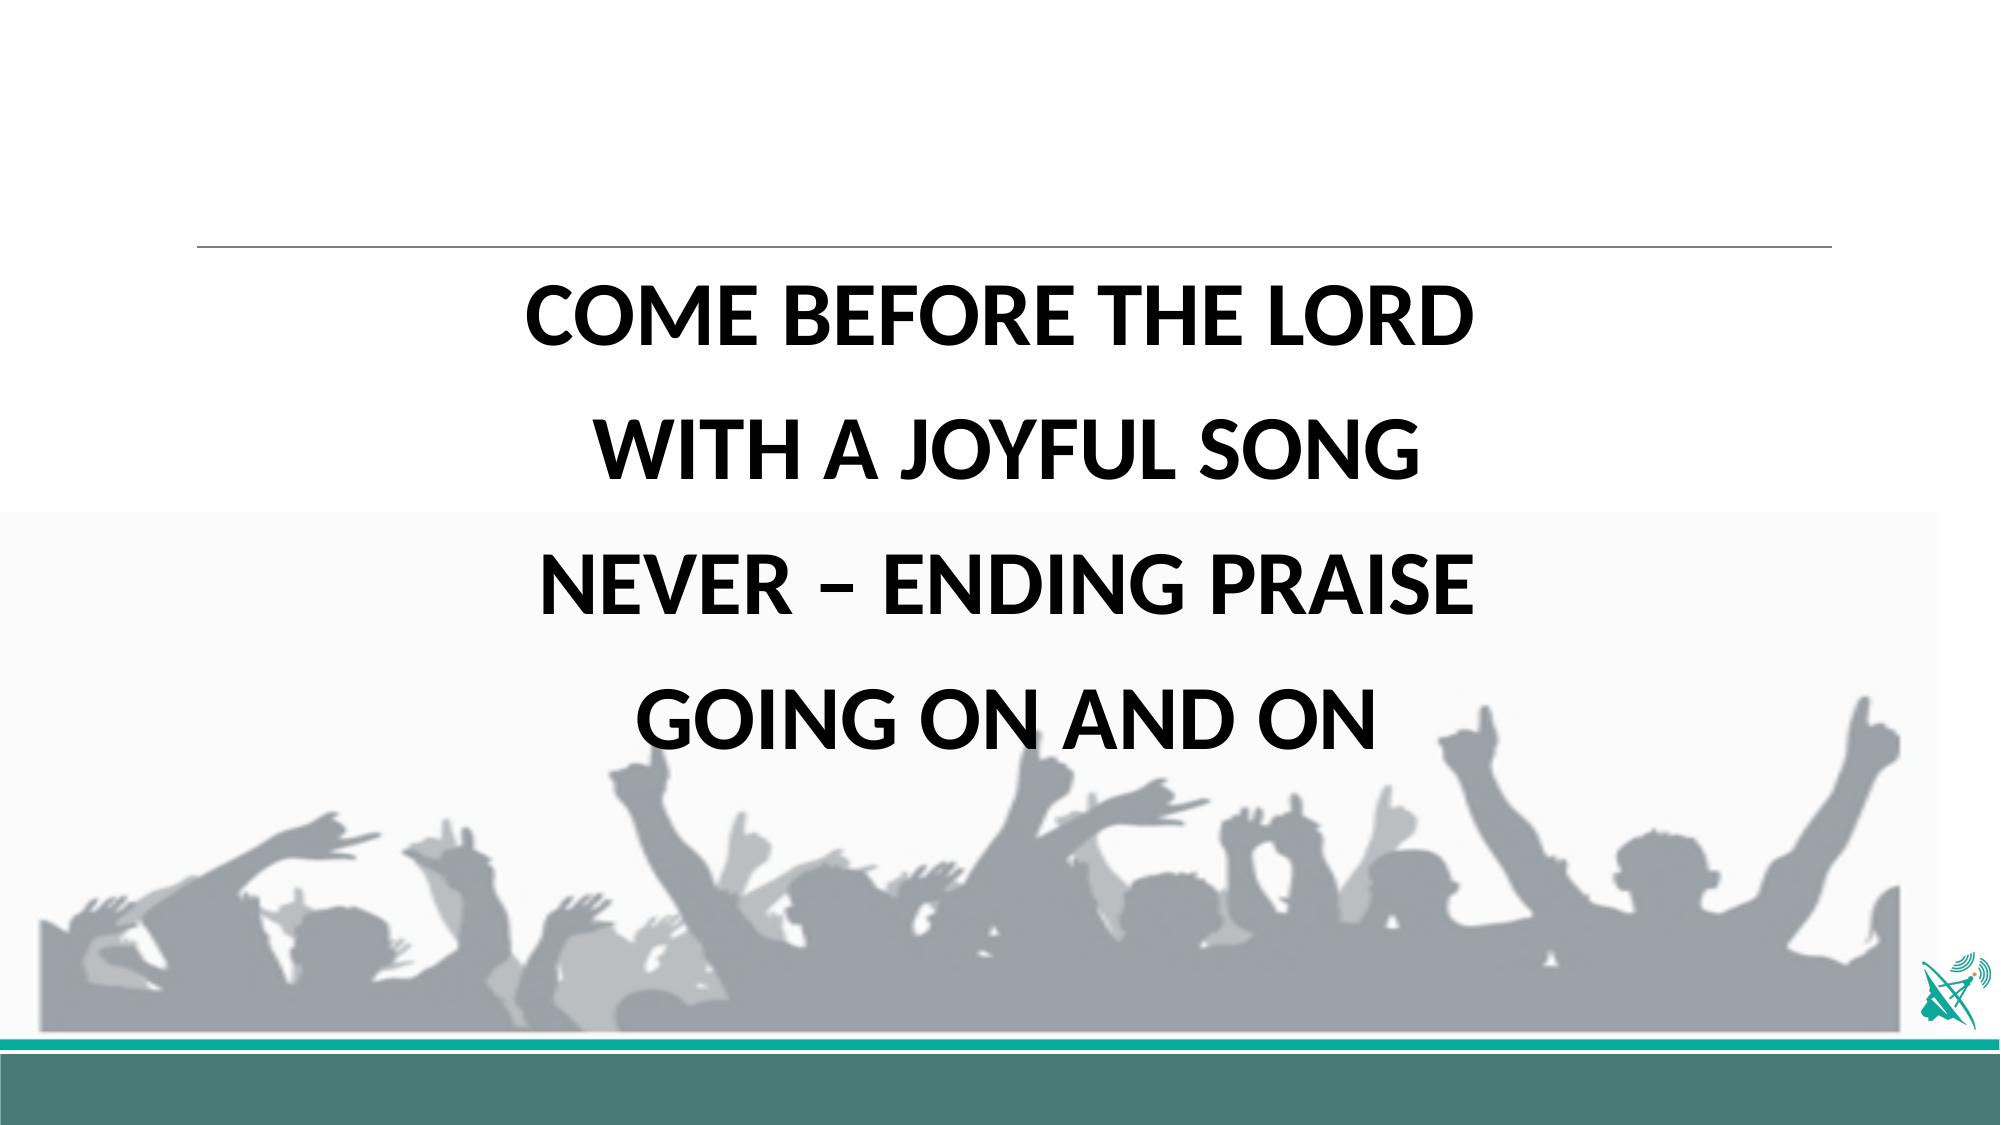

COME BEFORE THE LORD
 WITH A JOYFUL SONG
NEVER – ENDING PRAISE
GOING ON AND ON